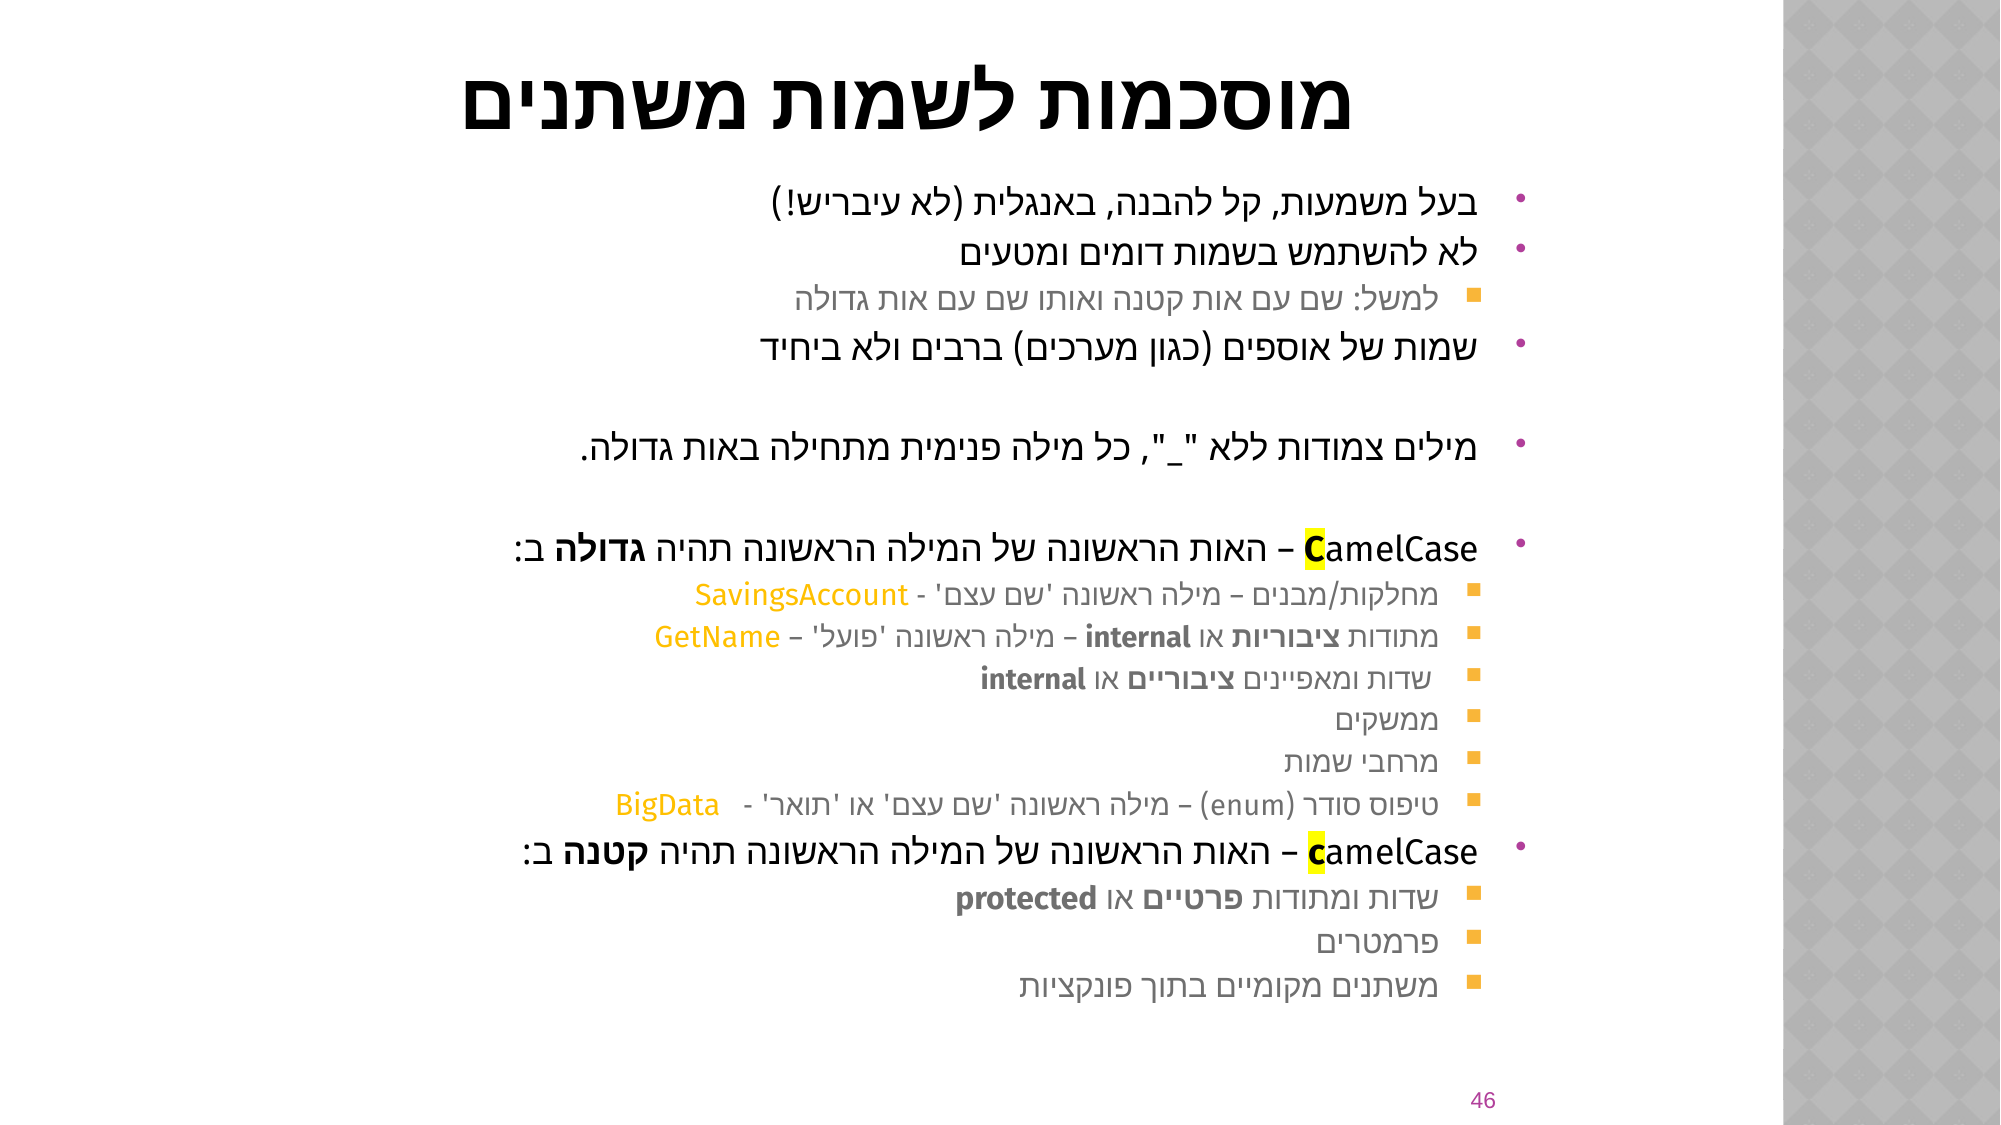

# מוסכמות לשמות משתנים
בעל משמעות, קל להבנה, באנגלית (לא עיבריש!)
לא להשתמש בשמות דומים ומטעים
למשל: שם עם אות קטנה ואותו שם עם אות גדולה
שמות של אוספים (כגון מערכים) ברבים ולא ביחיד

מילים צמודות ללא "_", כל מילה פנימית מתחילה באות גדולה.

CamelCase – האות הראשונה של המילה הראשונה תהיה גדולה ב:
מחלקות/מבנים – מילה ראשונה 'שם עצם' - SavingsAccount
מתודות ציבוריות או internal – מילה ראשונה 'פועל' – GetName
 שדות ומאפיינים ציבוריים או internal
ממשקים
מרחבי שמות
טיפוס סודר (enum) – מילה ראשונה 'שם עצם' או 'תואר' -   BigData
camelCase – האות הראשונה של המילה הראשונה תהיה קטנה ב:
שדות ומתודות פרטיים או protected
פרמטרים
משתנים מקומיים בתוך פונקציות
46